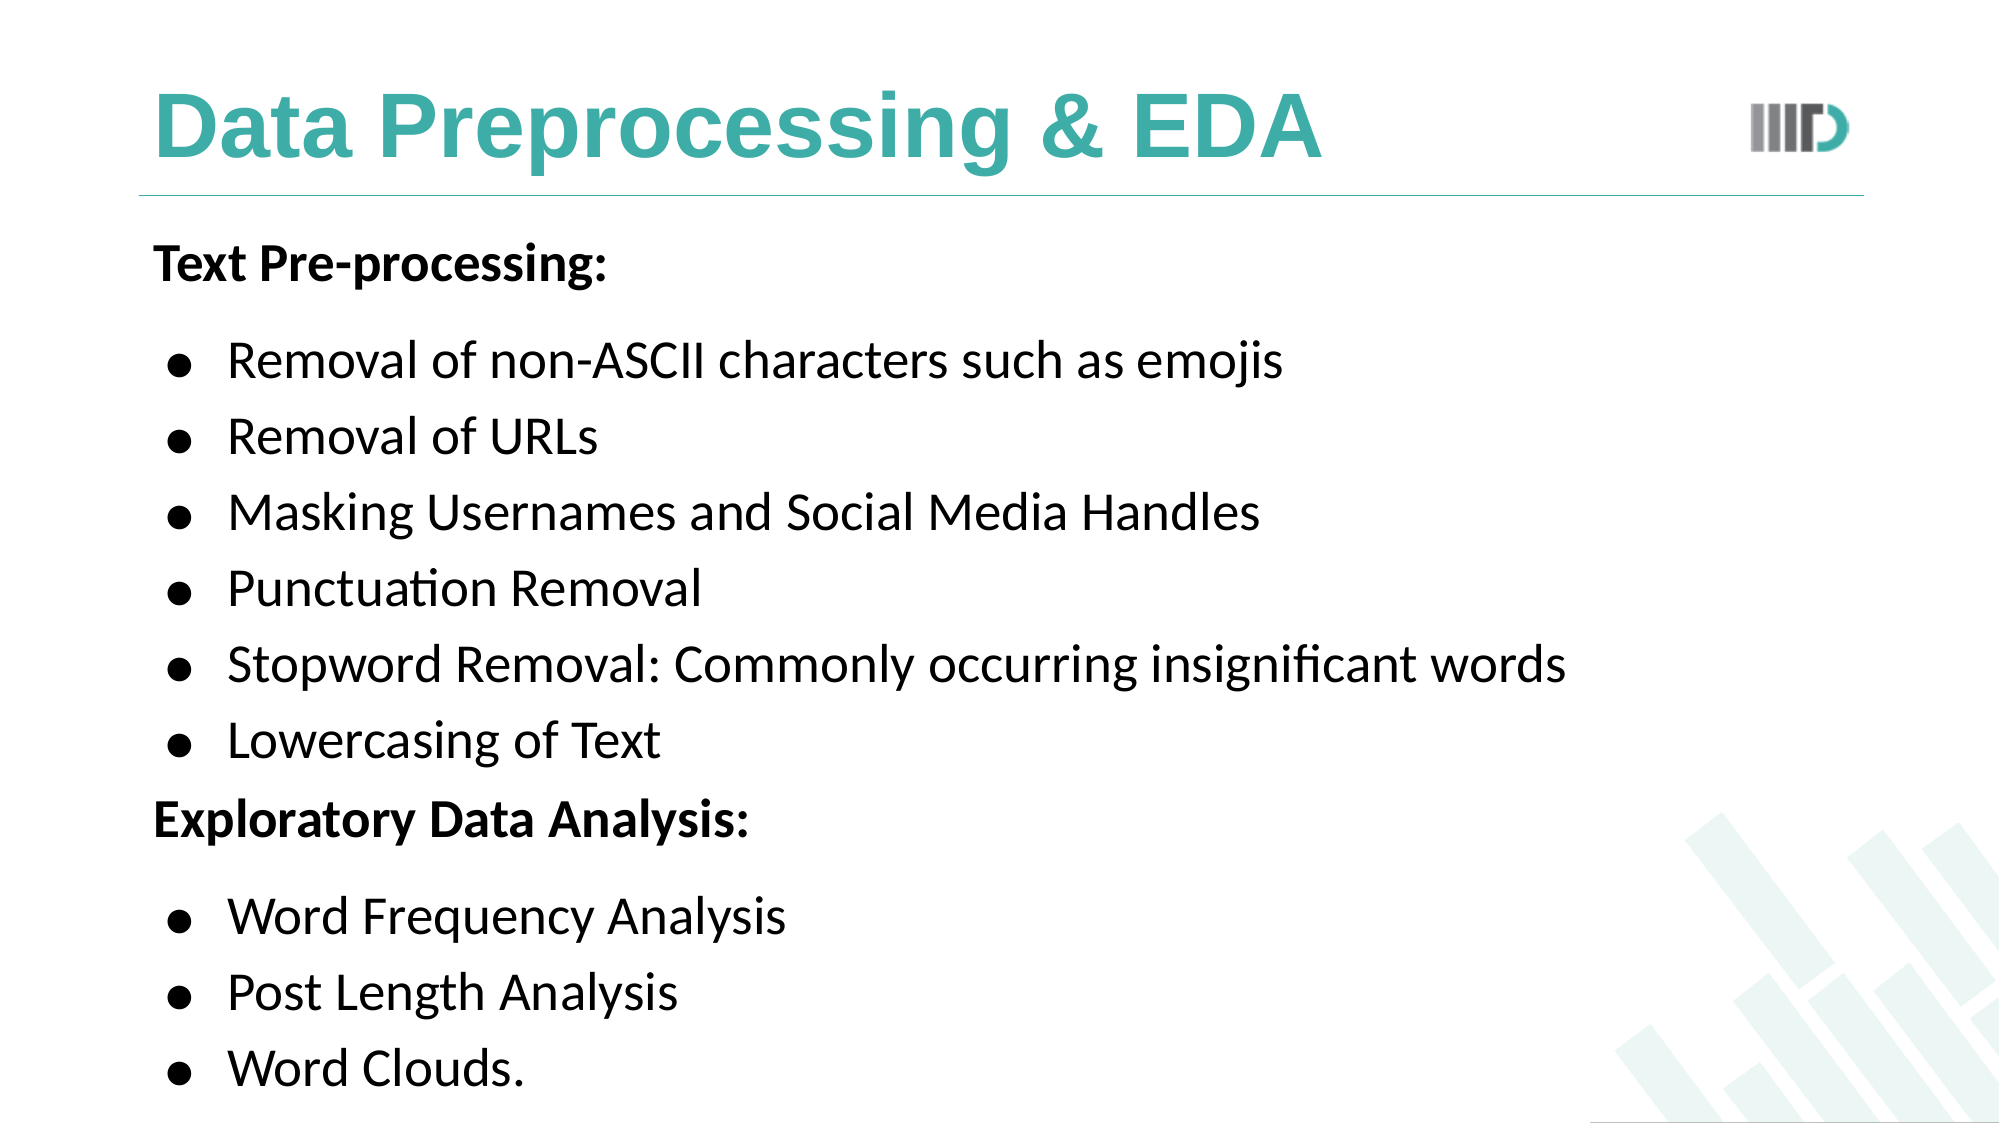

# Data Preprocessing & EDA
Text Pre-processing:
Removal of non-ASCII characters such as emojis
Removal of URLs
Masking Usernames and Social Media Handles
Punctuation Removal
Stopword Removal: Commonly occurring insignificant words
Lowercasing of Text
Exploratory Data Analysis:
Word Frequency Analysis
Post Length Analysis
Word Clouds.